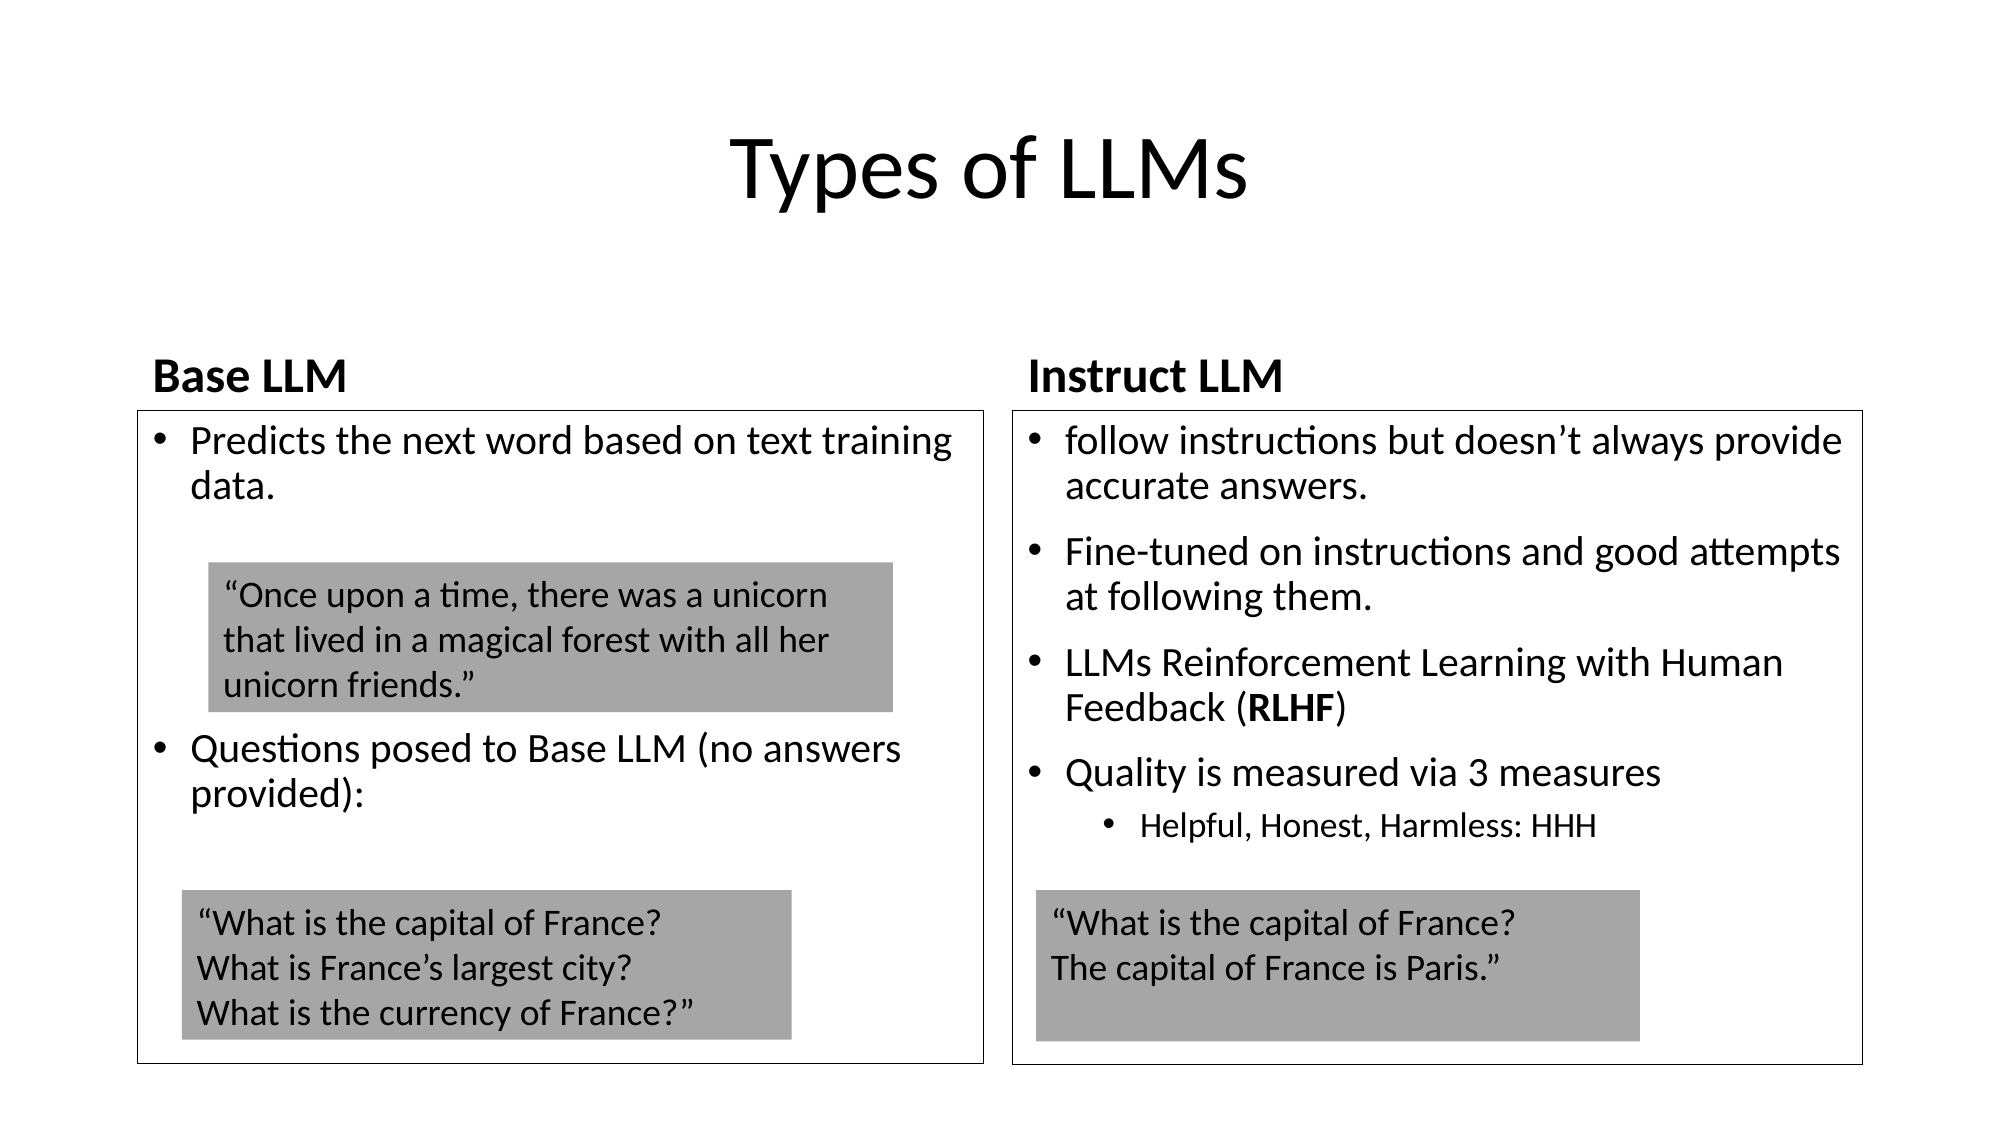

# Types of LLMs
Base LLM
Instruct LLM
Predicts the next word based on text training data.

Questions posed to Base LLM (no answers provided):

follow instructions but doesn’t always provide accurate answers.
Fine-tuned on instructions and good attempts at following them.
LLMs Reinforcement Learning with Human Feedback (RLHF)
Quality is measured via 3 measures
Helpful, Honest, Harmless: HHH

“Once upon a time, there was a unicorn that lived in a magical forest with all her unicorn friends.”
“What is the capital of France?
What is France’s largest city?
What is the currency of France?”
“What is the capital of France?
The capital of France is Paris.”
26